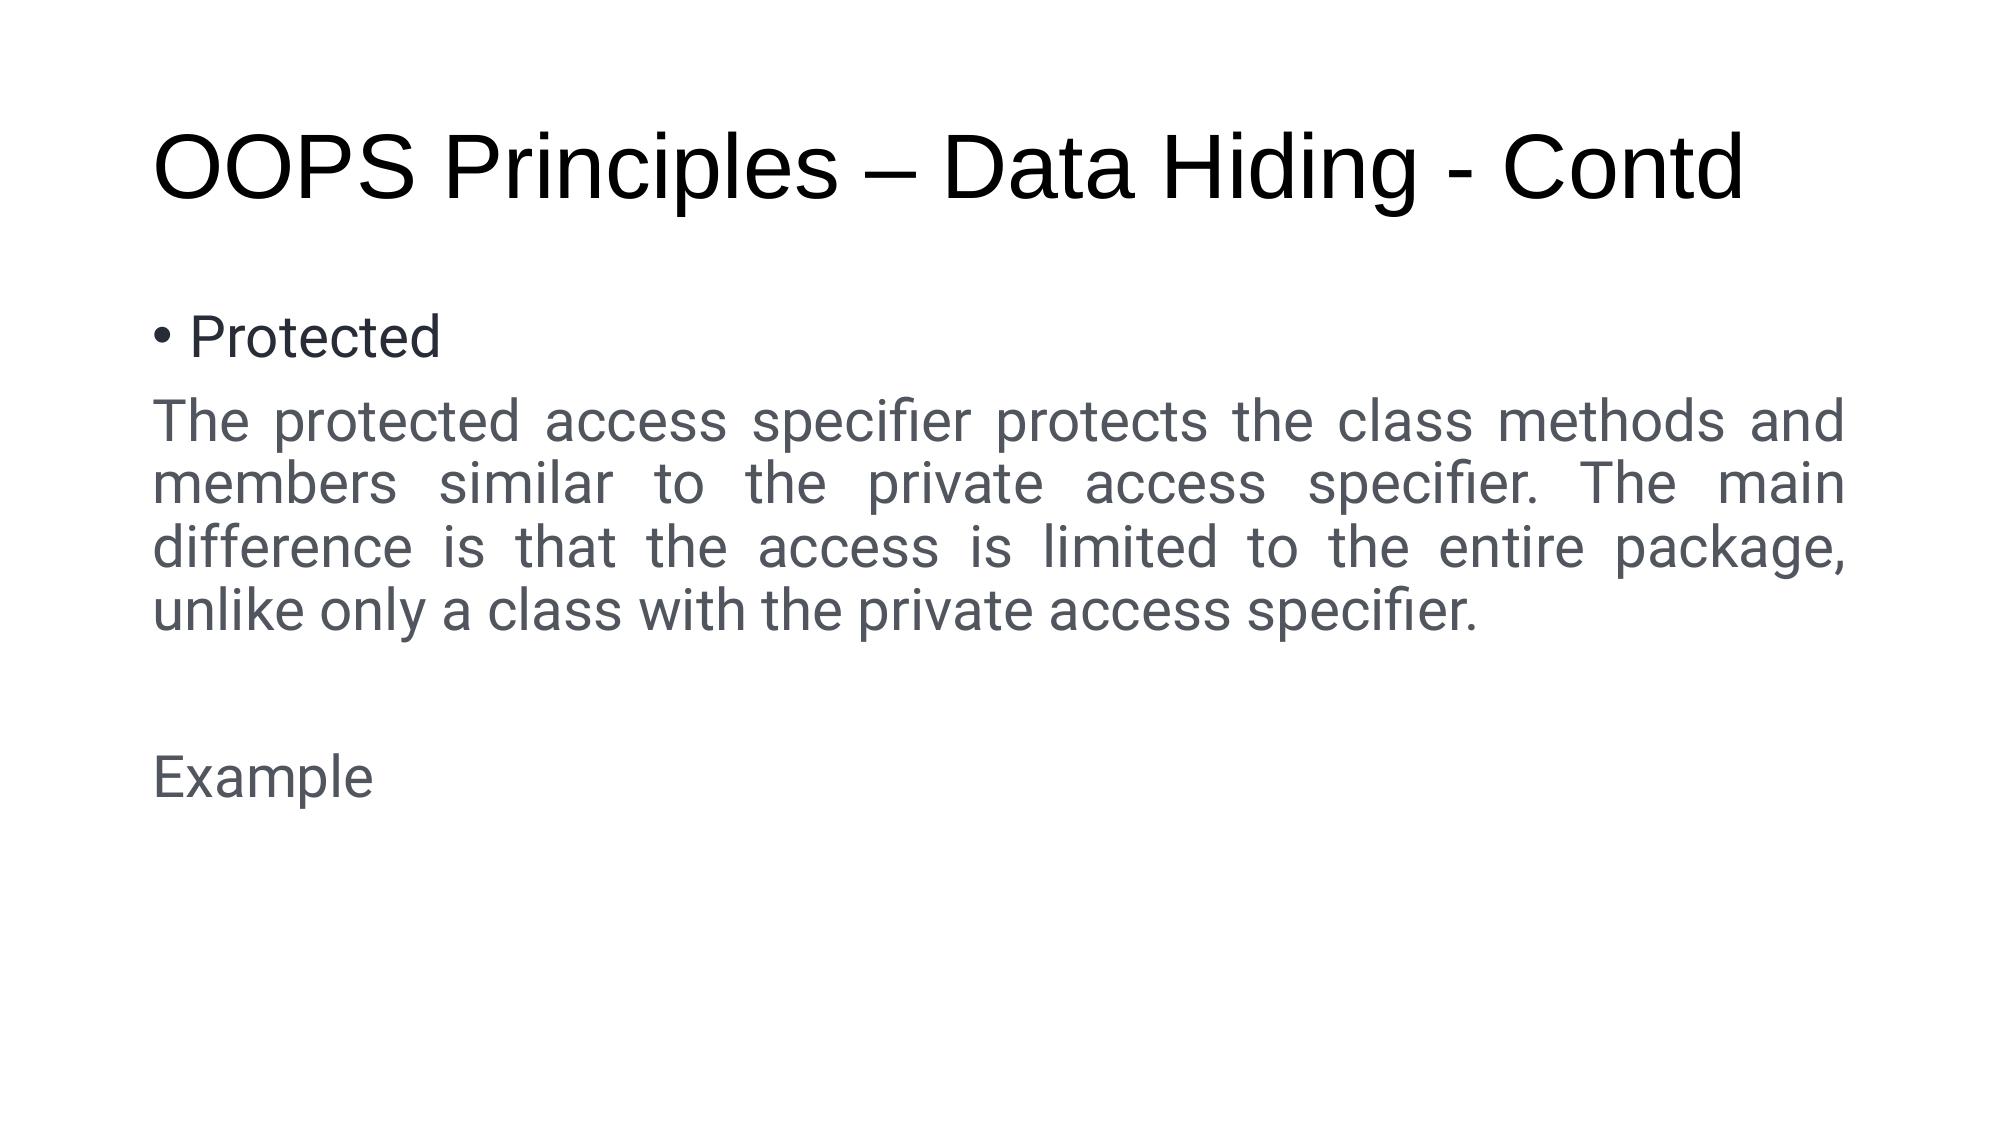

# OOPS Principles – Data Hiding - Contd
Protected
The protected access specifier protects the class methods and members similar to the private access specifier. The main difference is that the access is limited to the entire package, unlike only a class with the private access specifier.

Example